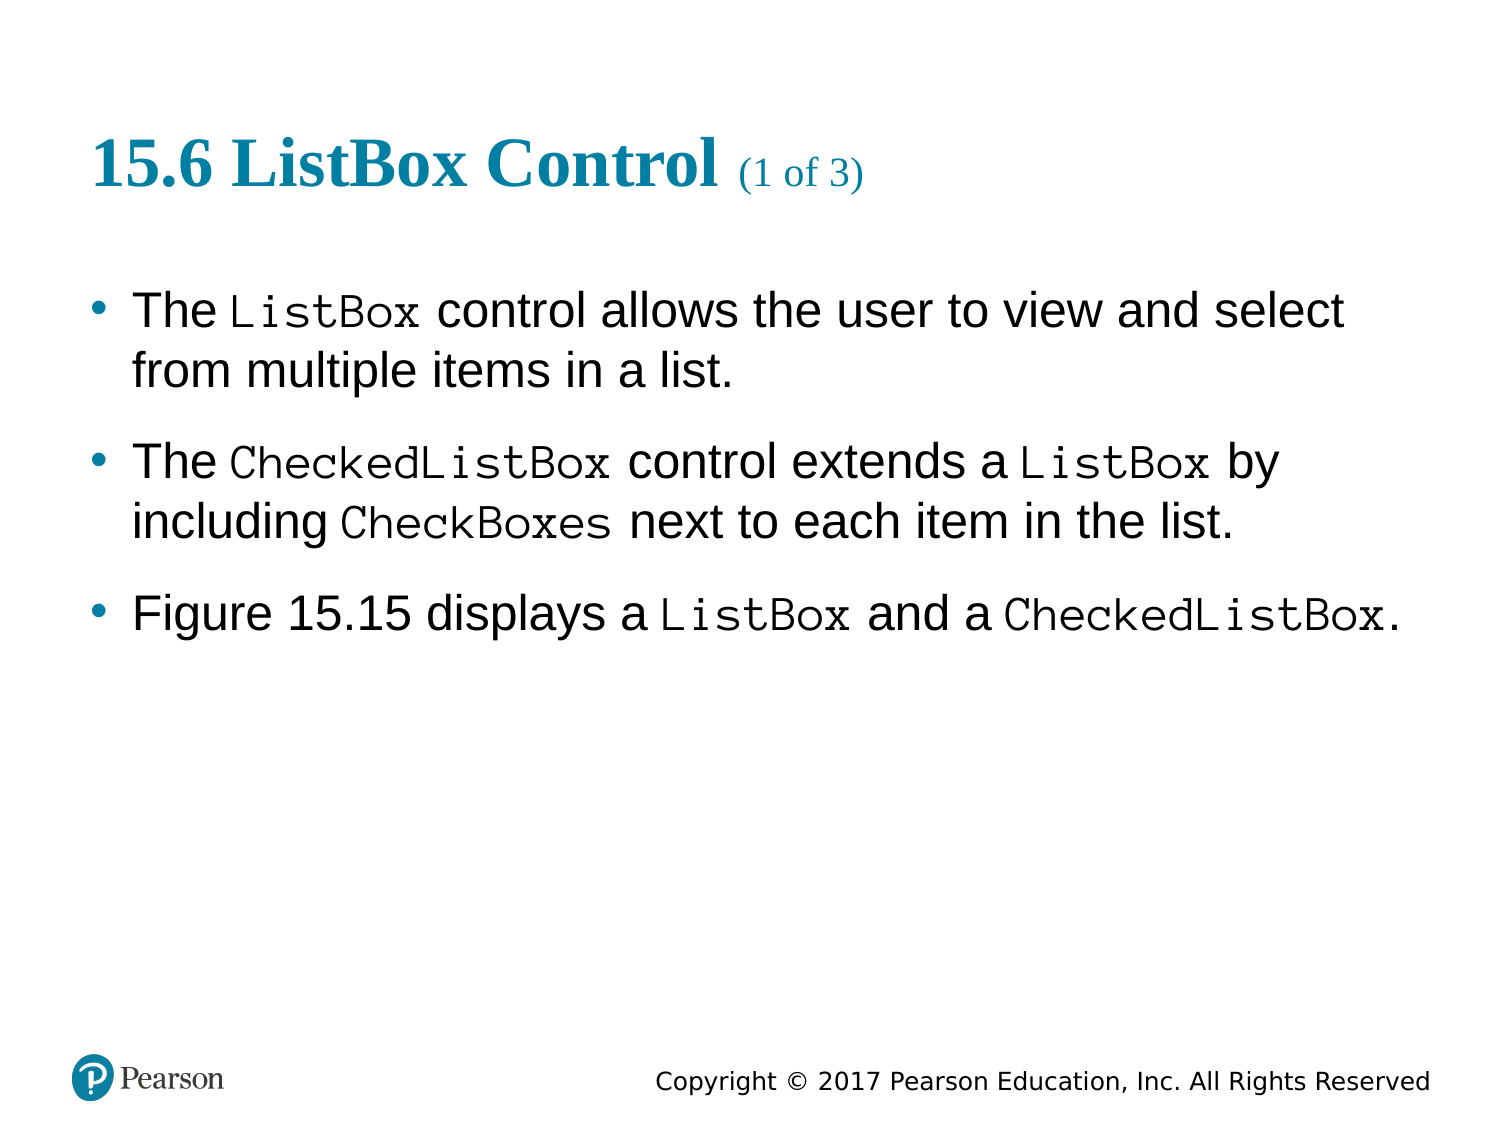

# 15.6 ListBox Control (1 of 3)
The ListBox control allows the user to view and select from multiple items in a list.
The CheckedListBox control extends a ListBox by including CheckBoxes next to each item in the list.
Figure 15.15 displays a ListBox and a CheckedListBox.